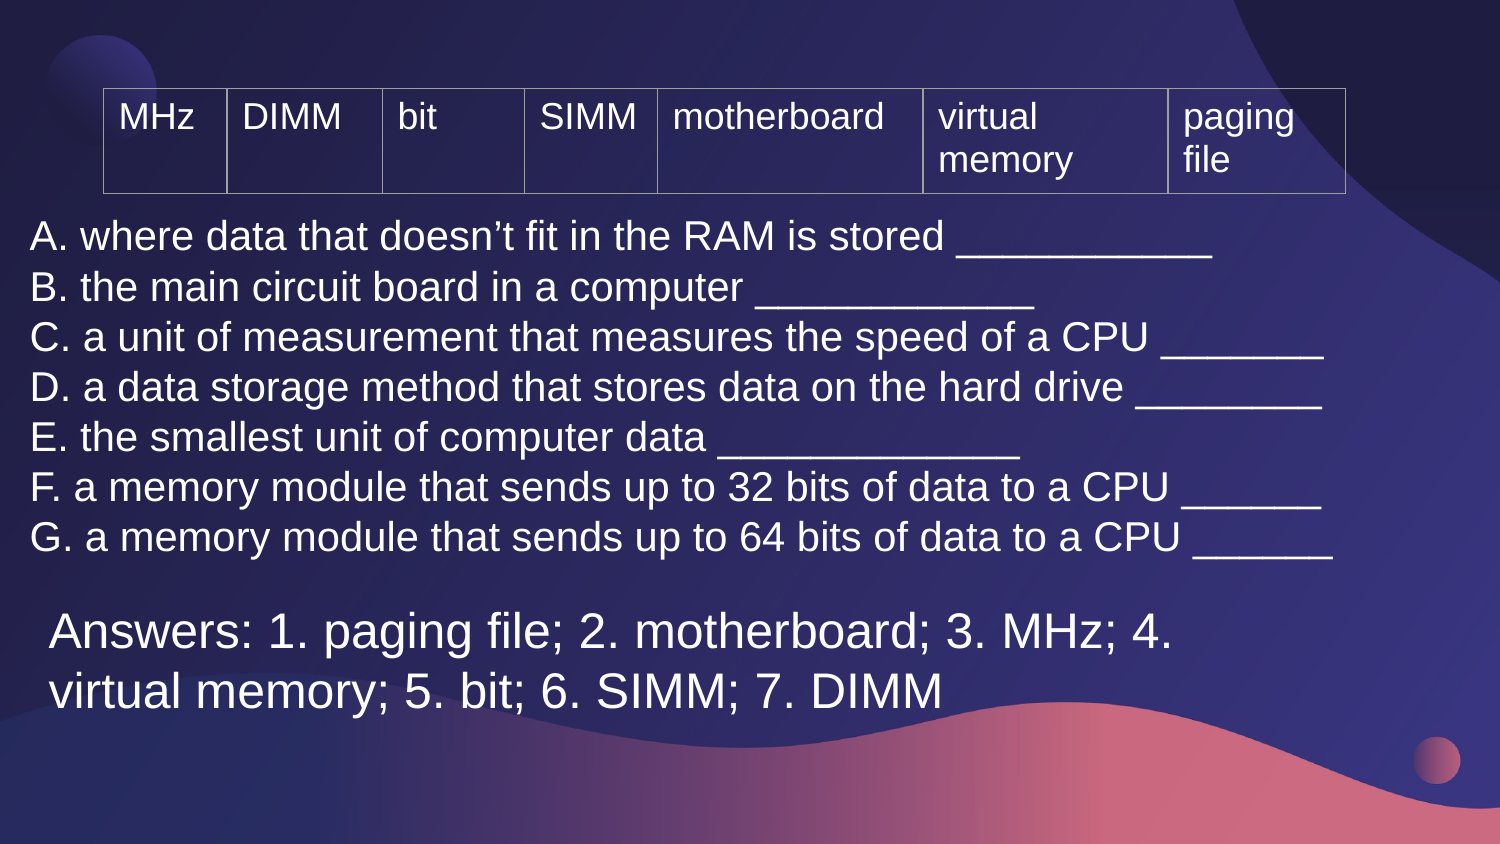

| MHz | DIMM | bit | SIMM | motherboard | virtual memory | paging file |
| --- | --- | --- | --- | --- | --- | --- |
A. where data that doesn’t fit in the RAM is stored ___________
B. the main circuit board in a computer ____________
C. a unit of measurement that measures the speed of a CPU _______
D. a data storage method that stores data on the hard drive ________
E. the smallest unit of computer data _____________
F. a memory module that sends up to 32 bits of data to a CPU ______
G. a memory module that sends up to 64 bits of data to a CPU ______
Answers: 1. paging file; 2. motherboard; 3. MHz; 4. virtual memory; 5. bit; 6. SIMM; 7. DIMM